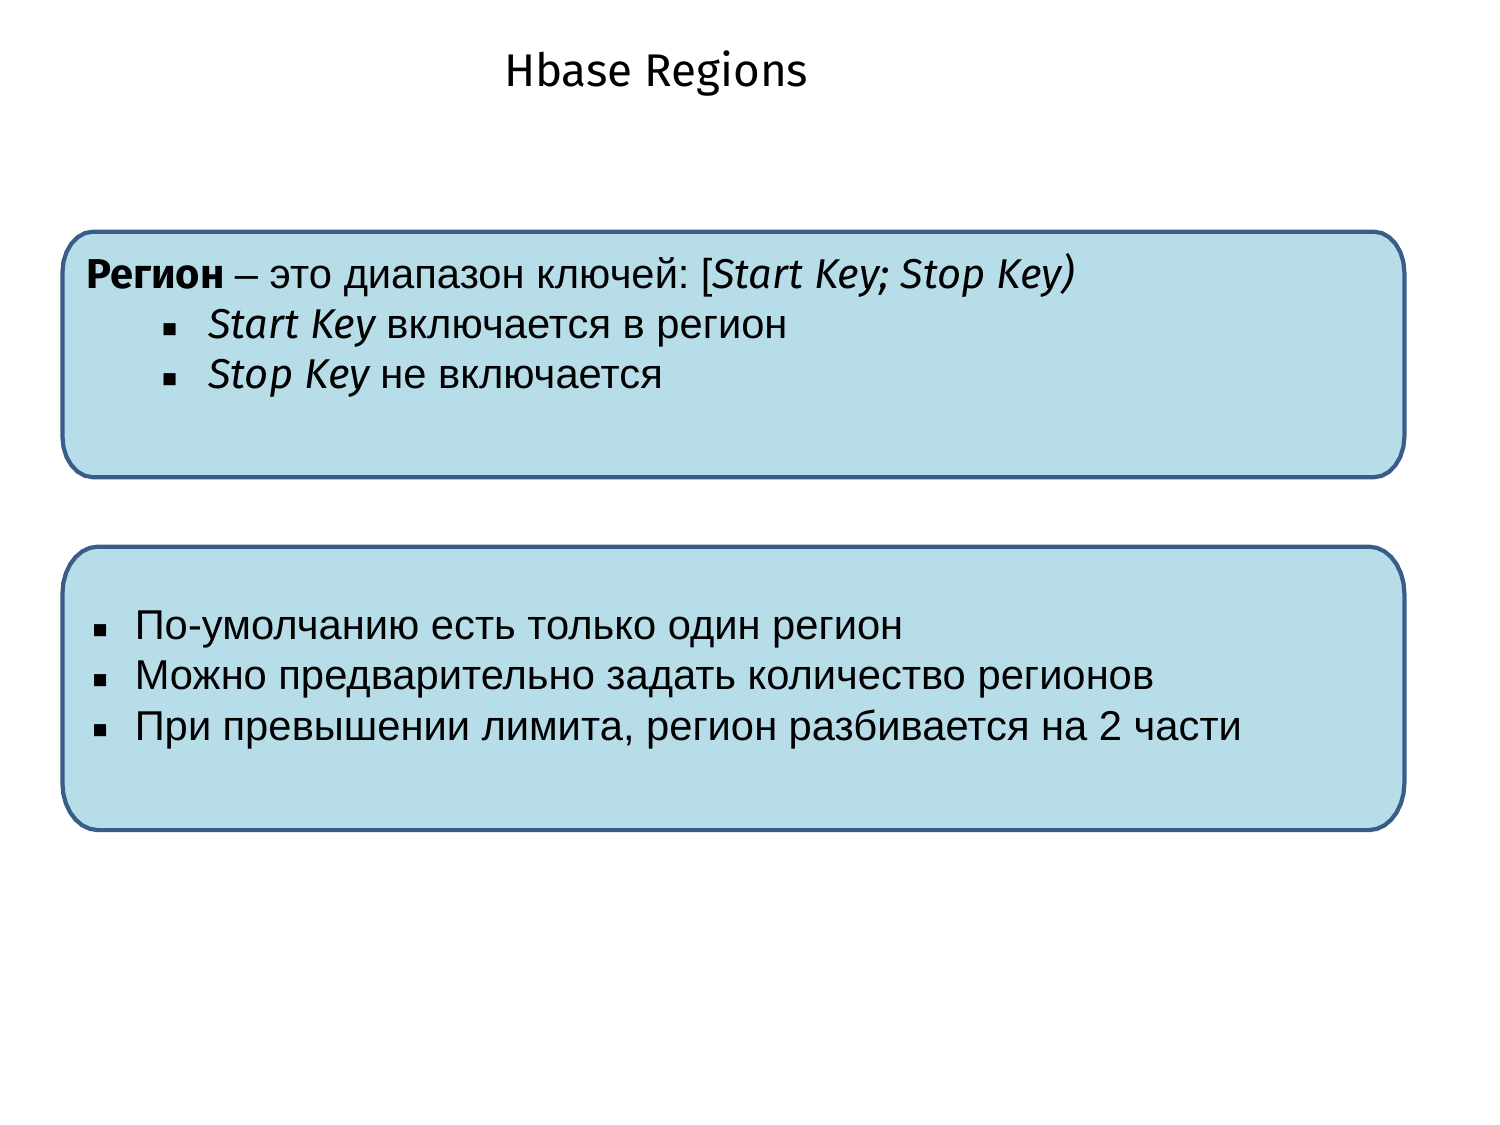

# Hbase Regions

Регион – это диапазон ключей: [Start Key; Stop Key)
Start Key включается в регион
Stop Key не включается

По-умолчанию есть только один регион
Можно предварительно задать количество регионов
При превышении лимита, регион разбивается на 2 части